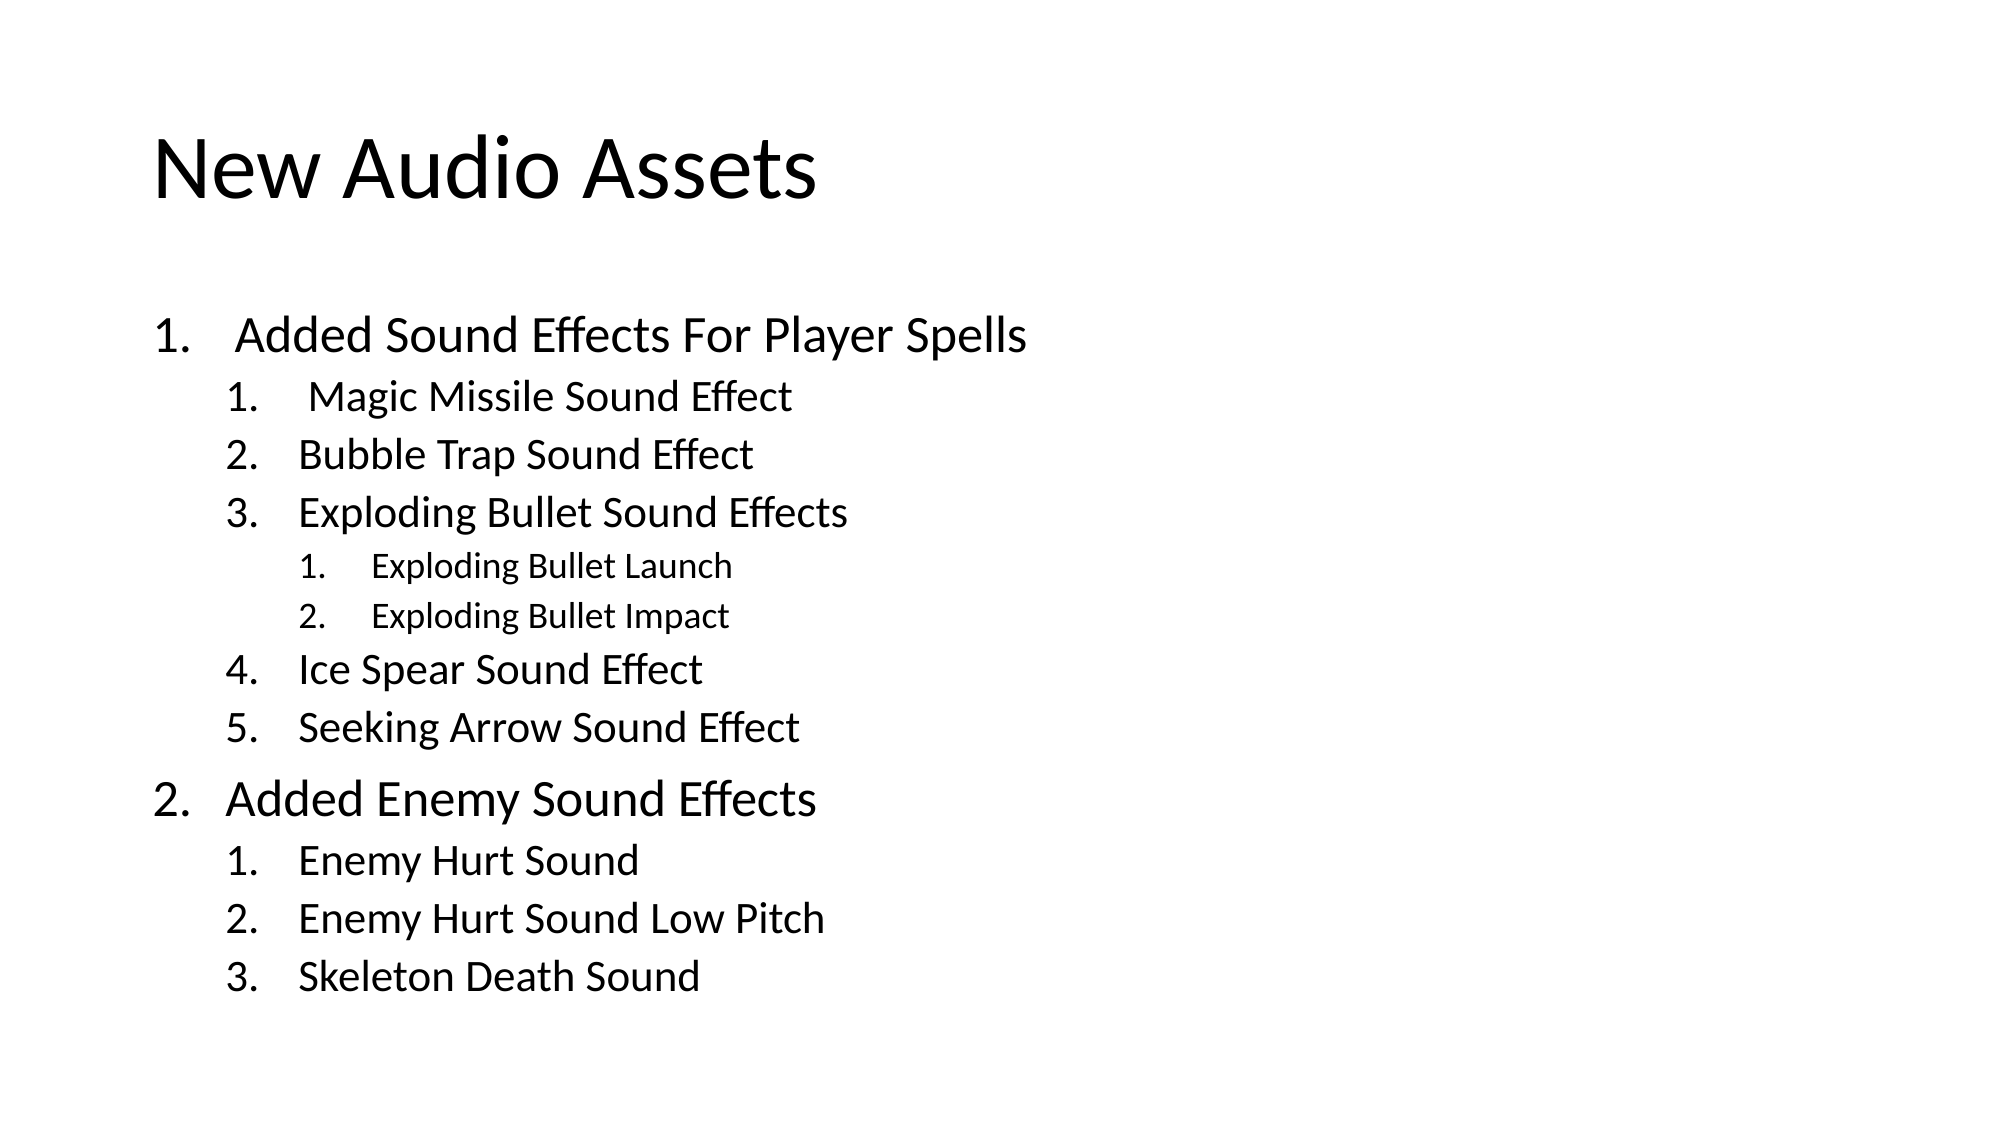

# New Audio Assets
Added Sound Effects For Player Spells
Magic Missile Sound Effect
Bubble Trap Sound Effect
Exploding Bullet Sound Effects
Exploding Bullet Launch
Exploding Bullet Impact
Ice Spear Sound Effect
Seeking Arrow Sound Effect
Added Enemy Sound Effects
Enemy Hurt Sound
Enemy Hurt Sound Low Pitch
Skeleton Death Sound